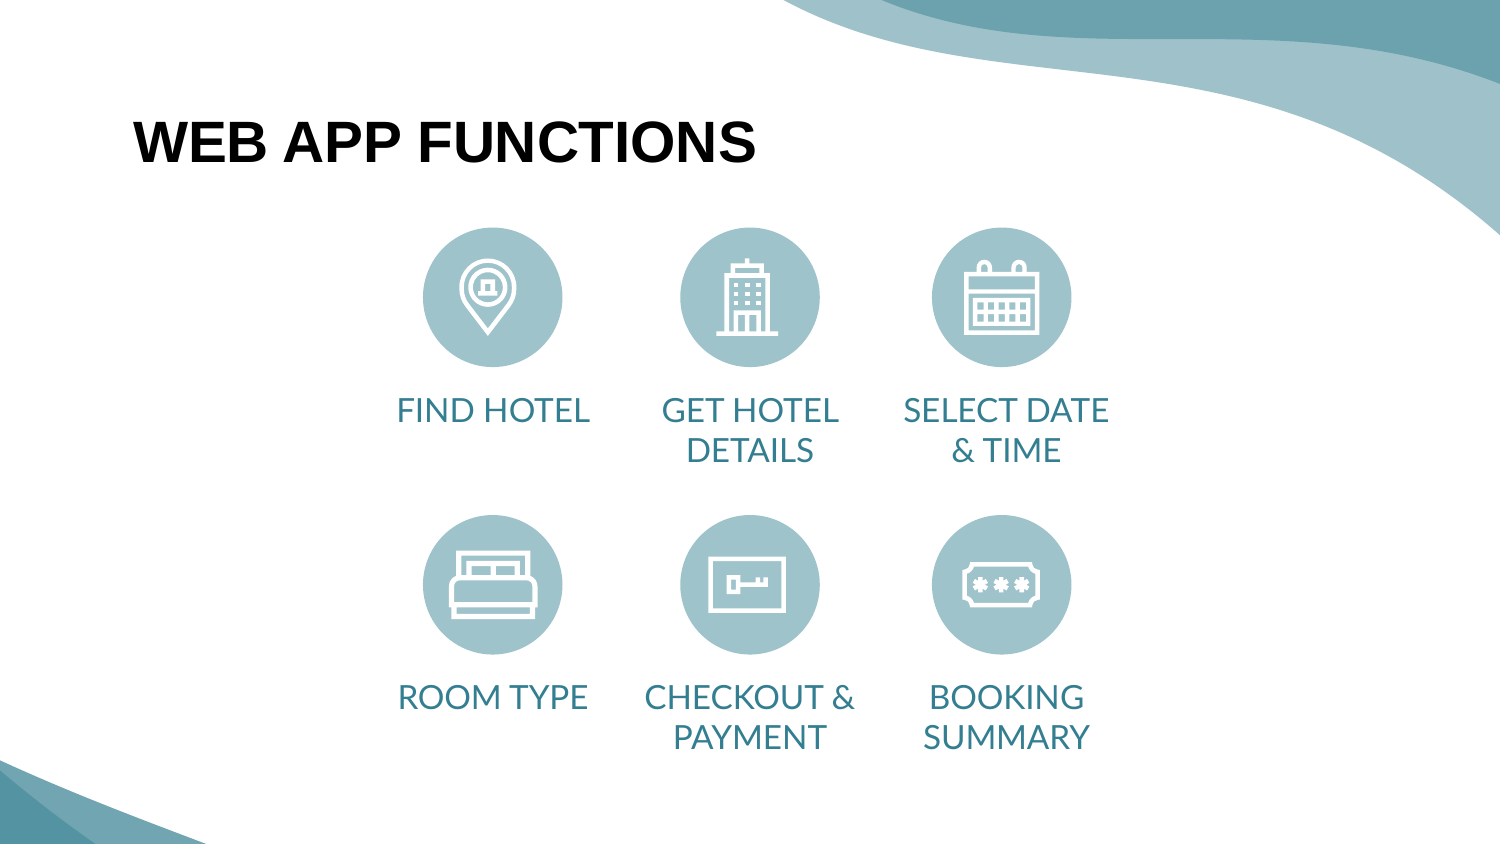

# WEB APP FUNCTIONS

FIND HOTEL
GET HOTEL DETAILS
SELECT DATE & TIME

ROOM TYPE
CHECKOUT & PAYMENT
BOOKING SUMMARY